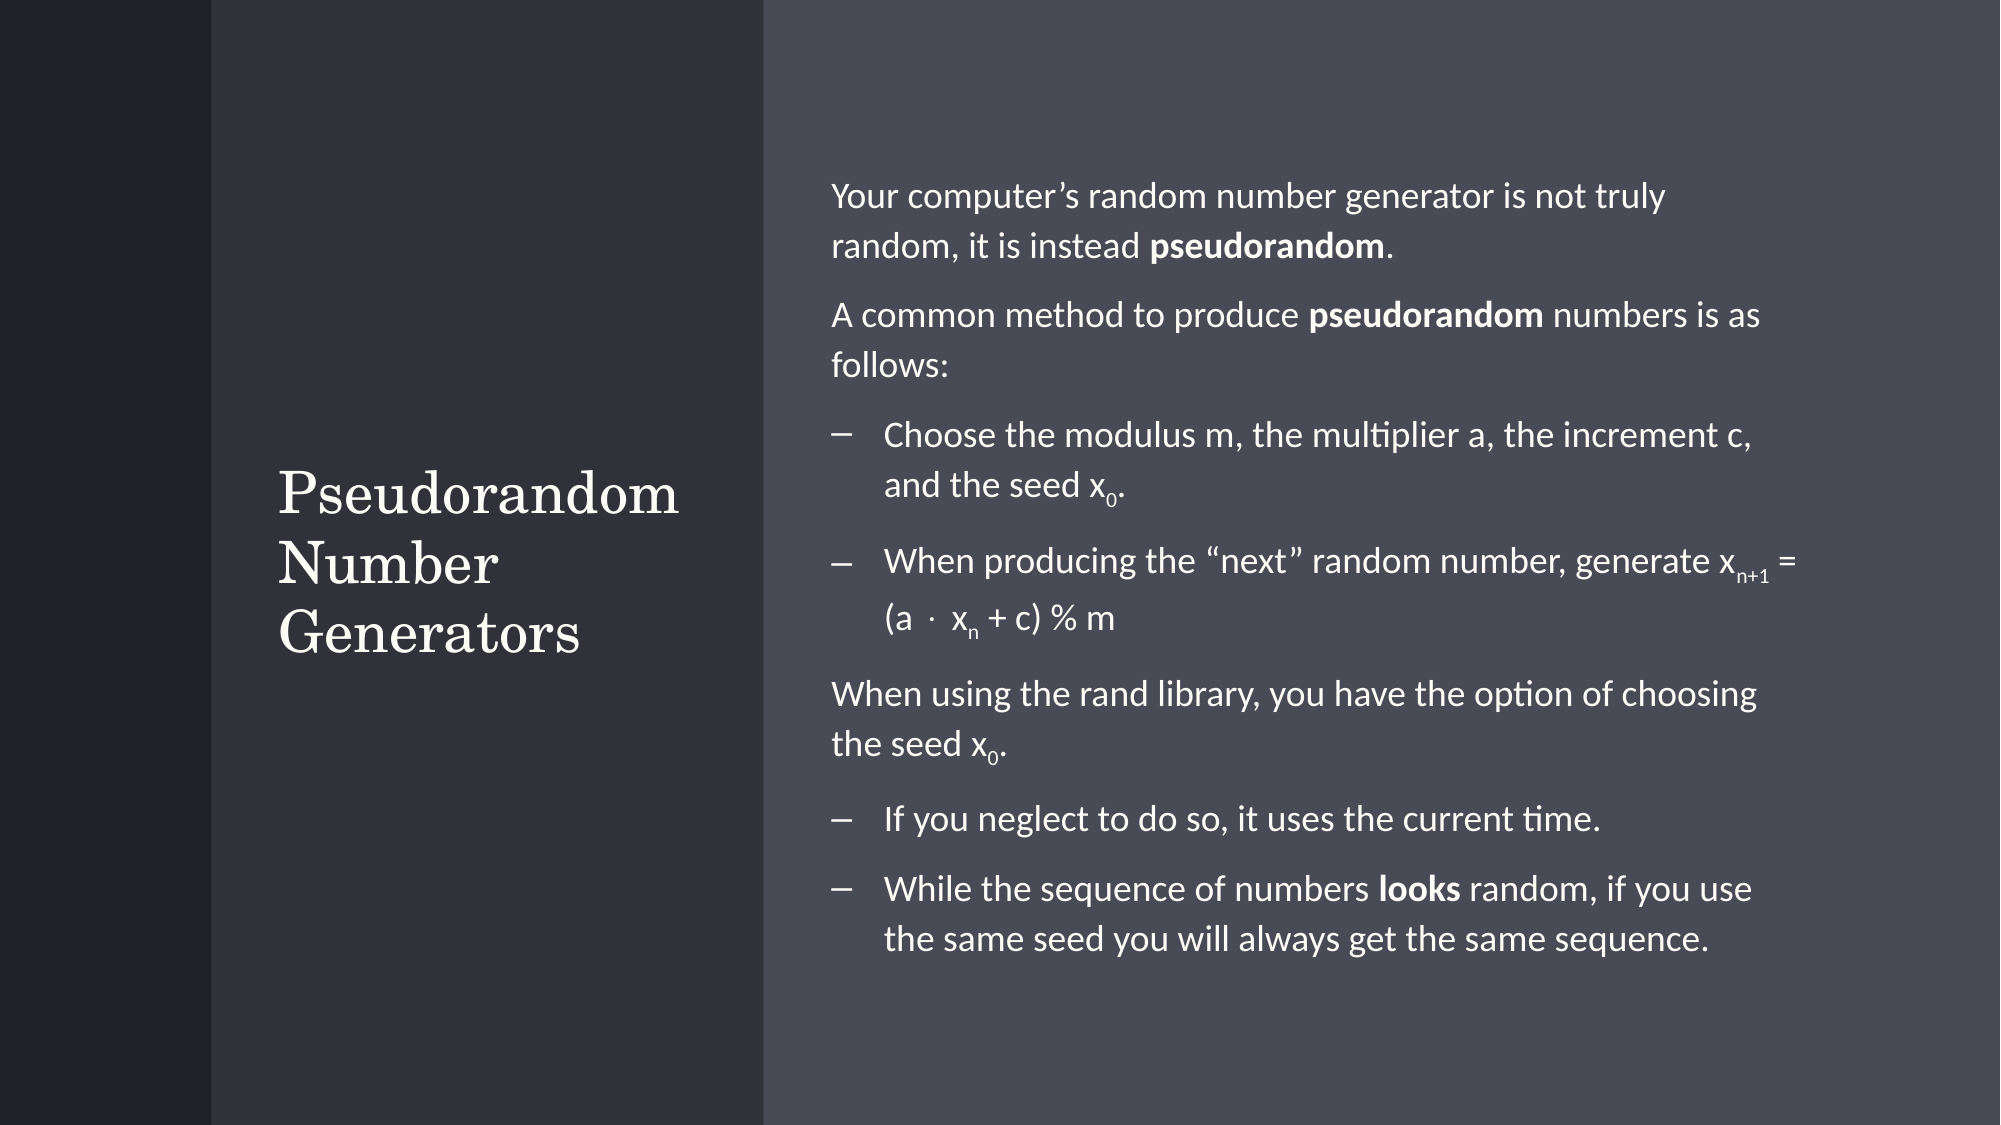

# Pseudorandom Number Generators
Your computer’s random number generator is not truly random, it is instead pseudorandom.
A common method to produce pseudorandom numbers is as follows:
Choose the modulus m, the multiplier a, the increment c, and the seed x0.
When producing the “next” random number, generate xn+1 = (a ⋅ xn + c) % m
When using the rand library, you have the option of choosing the seed x0.
If you neglect to do so, it uses the current time.
While the sequence of numbers looks random, if you use the same seed you will always get the same sequence.